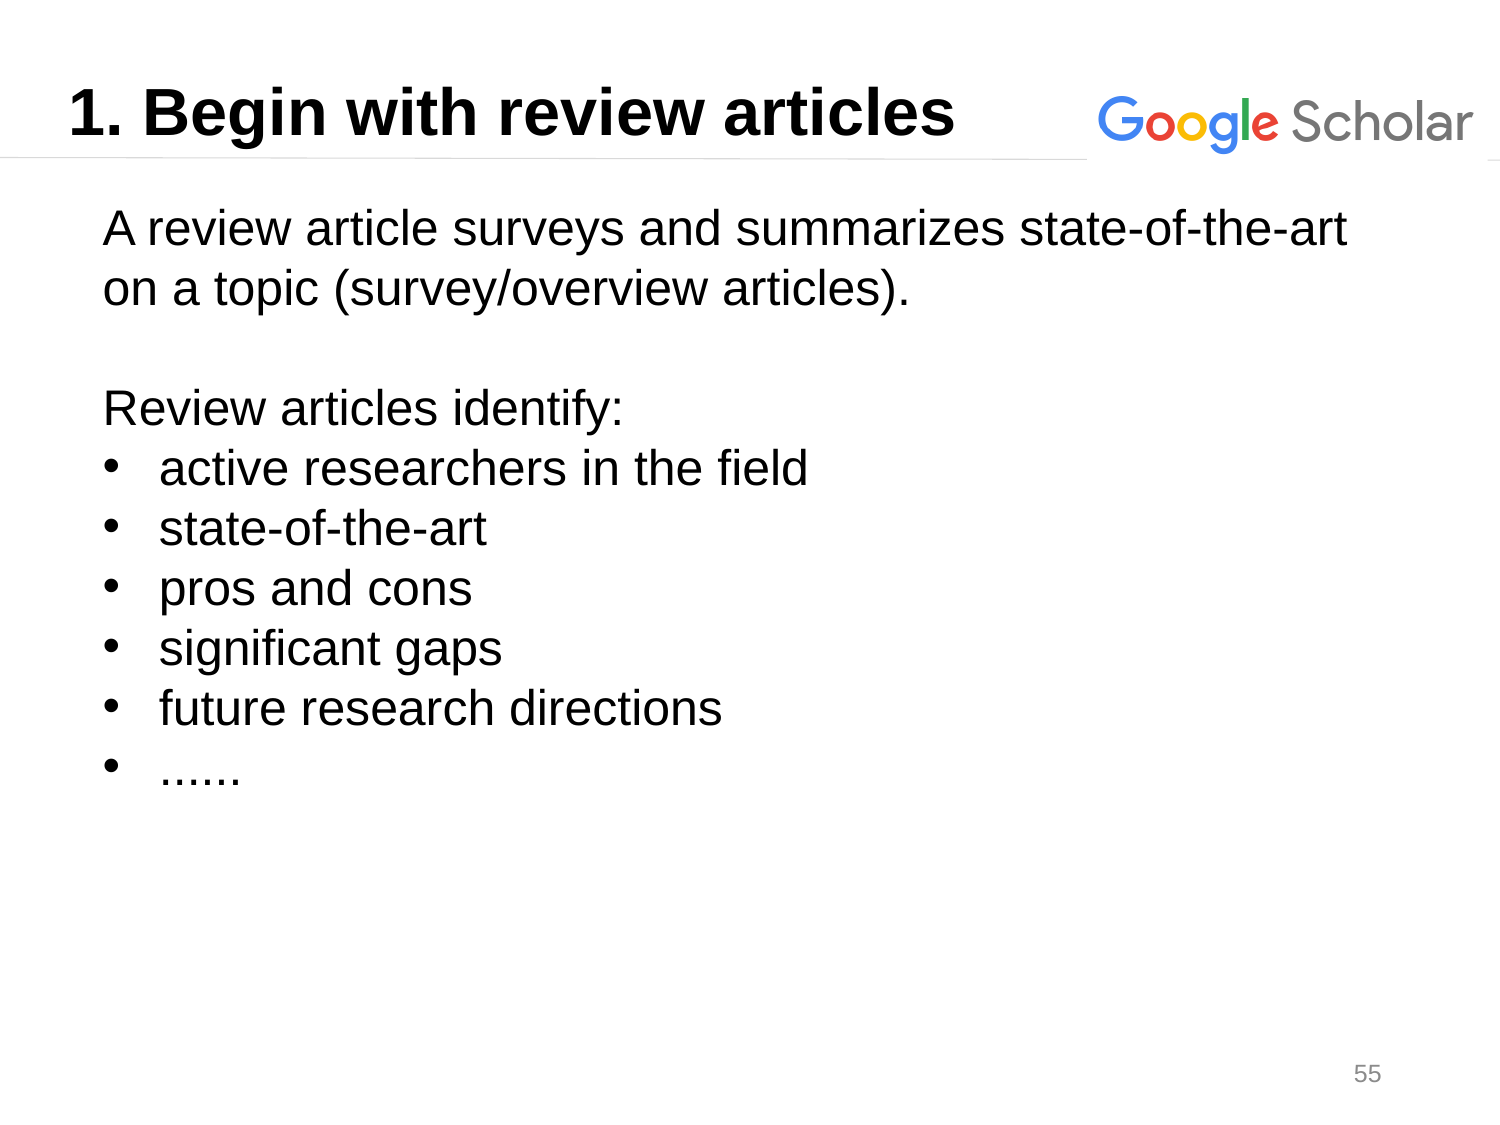

1. Begin with review articles
A review article surveys and summarizes state-of-the-art on a topic (survey/overview articles).

Review articles identify:
active researchers in the field
state-of-the-art
pros and cons
significant gaps
future research directions
......
55